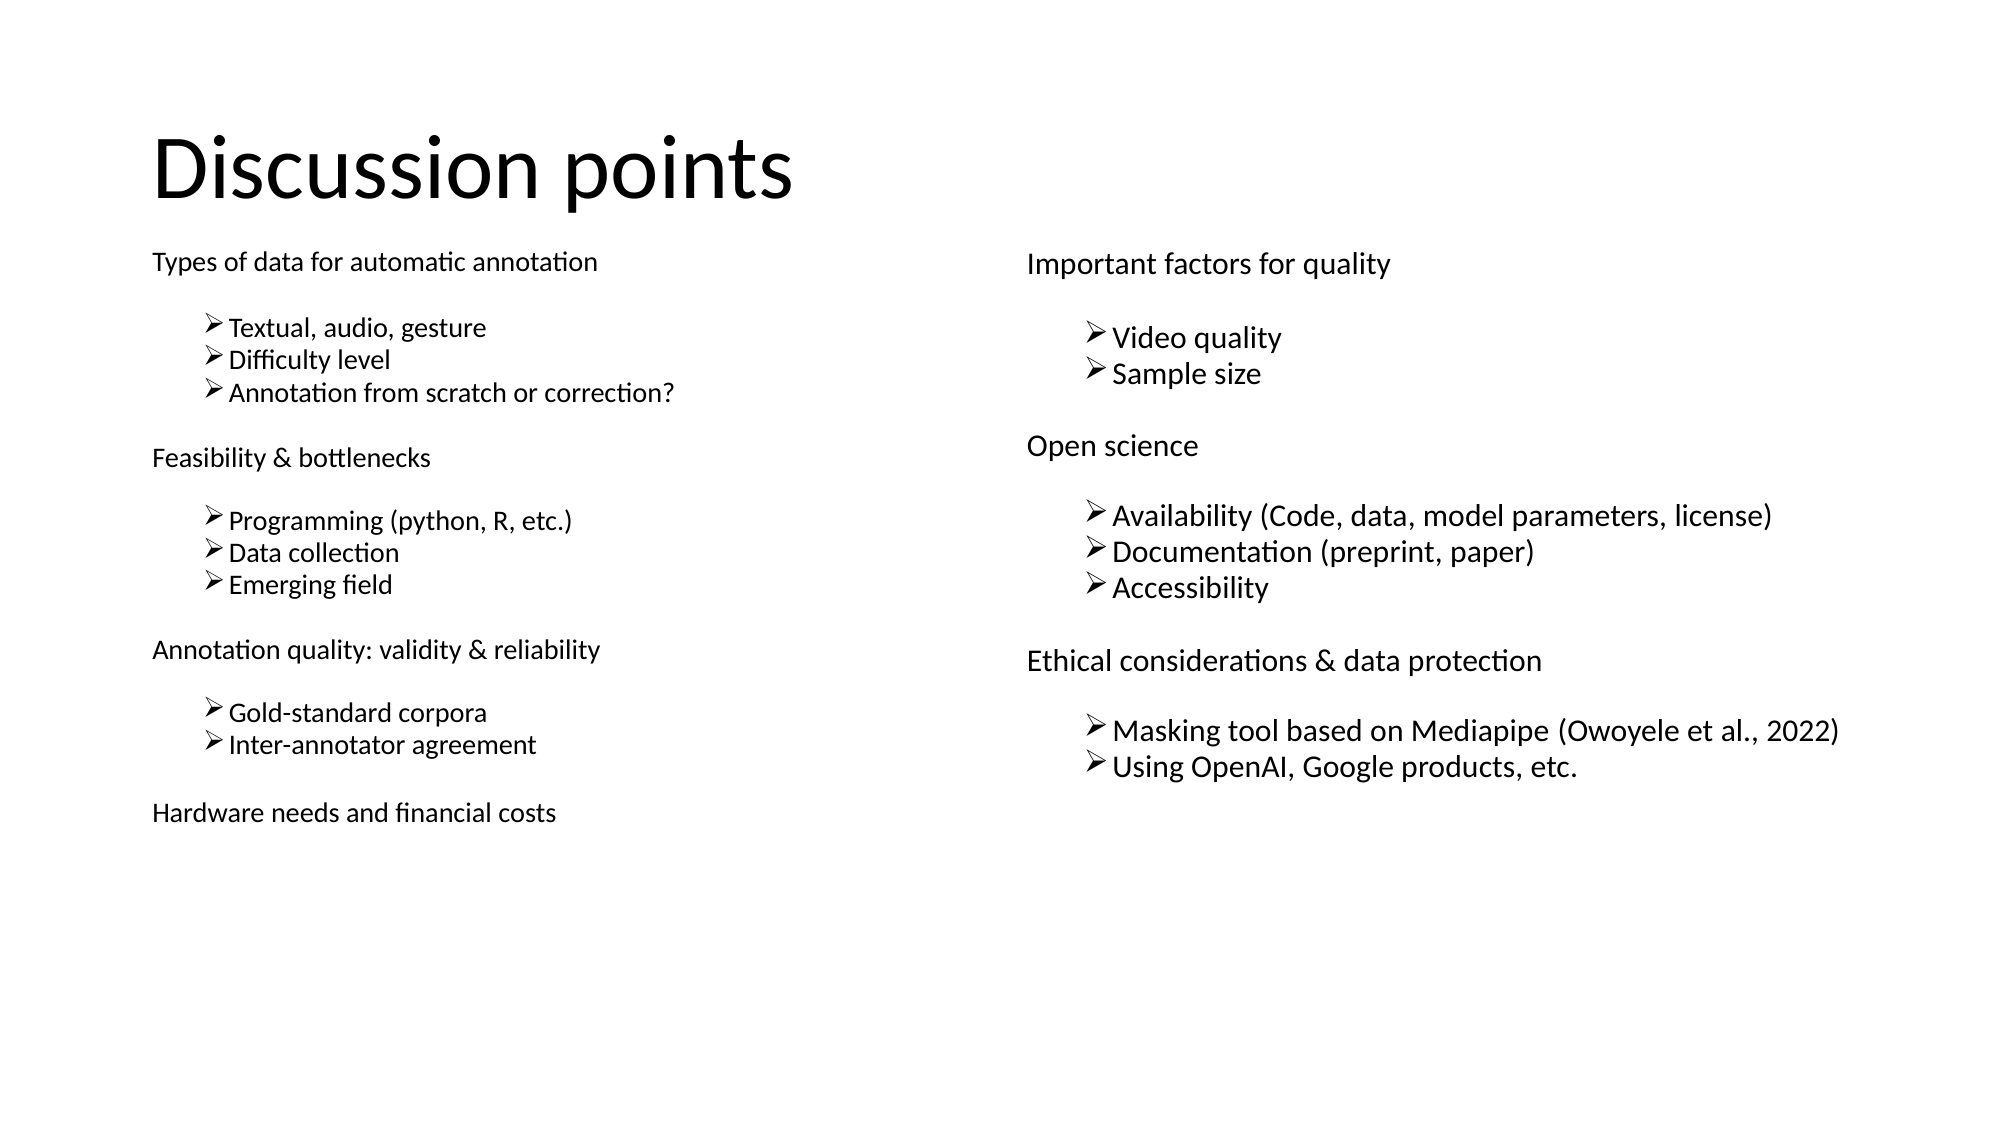

# Discussion points
Types of data for automatic annotation
Textual, audio, gesture
Difficulty level
Annotation from scratch or correction?
Feasibility & bottlenecks
Programming (python, R, etc.)
Data collection
Emerging field
Annotation quality: validity & reliability
Gold-standard corpora
Inter-annotator agreement

Hardware needs and financial costs

Important factors for quality
Video quality
Sample size
Open science
Availability (Code, data, model parameters, license)
Documentation (preprint, paper)
Accessibility
Ethical considerations & data protection
Masking tool based on Mediapipe (Owoyele et al., 2022)
Using OpenAI, Google products, etc.